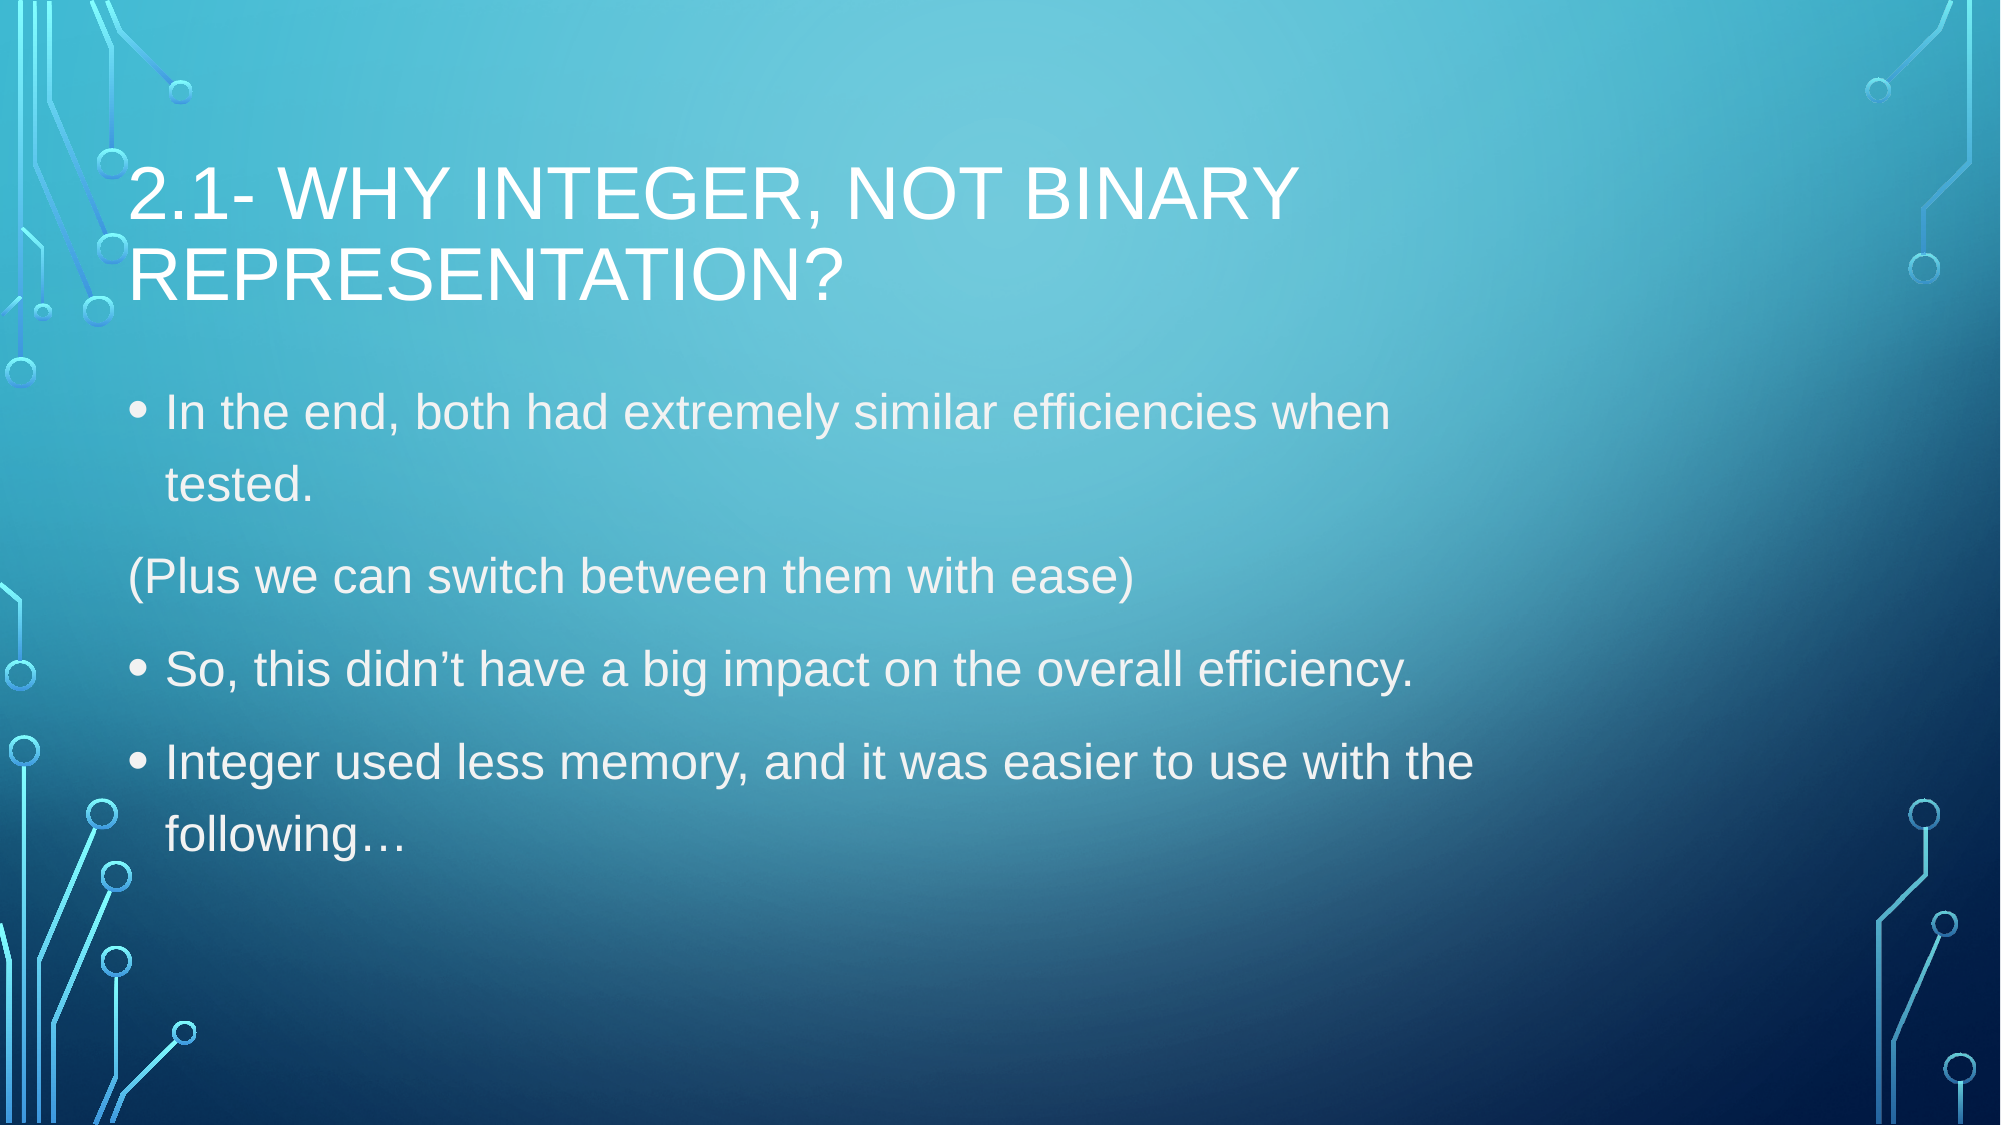

# 2.1- Why integer, not binary representation?
In the end, both had extremely similar efficiencies when tested.
(Plus we can switch between them with ease)
So, this didn’t have a big impact on the overall efficiency.
Integer used less memory, and it was easier to use with the following…